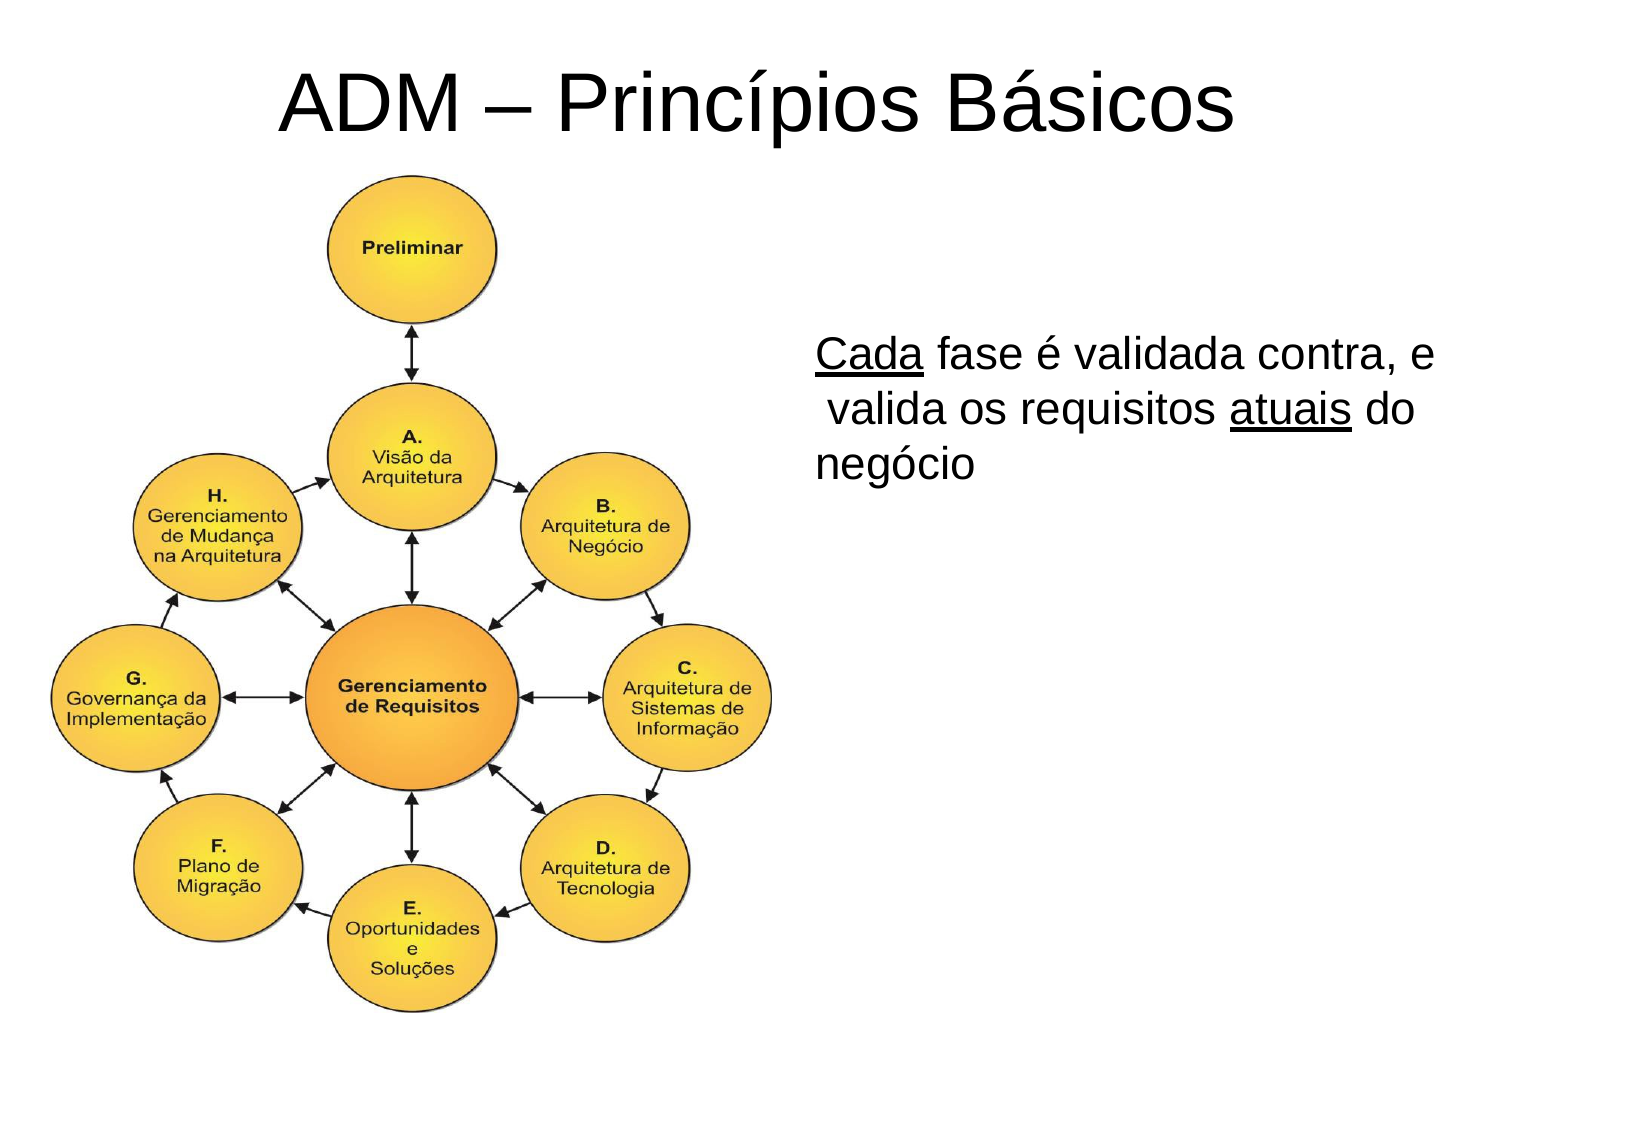

ADM – Princípios Básicos

Cada fase é validada contra, e  valida os requisitos atuais do  negócio